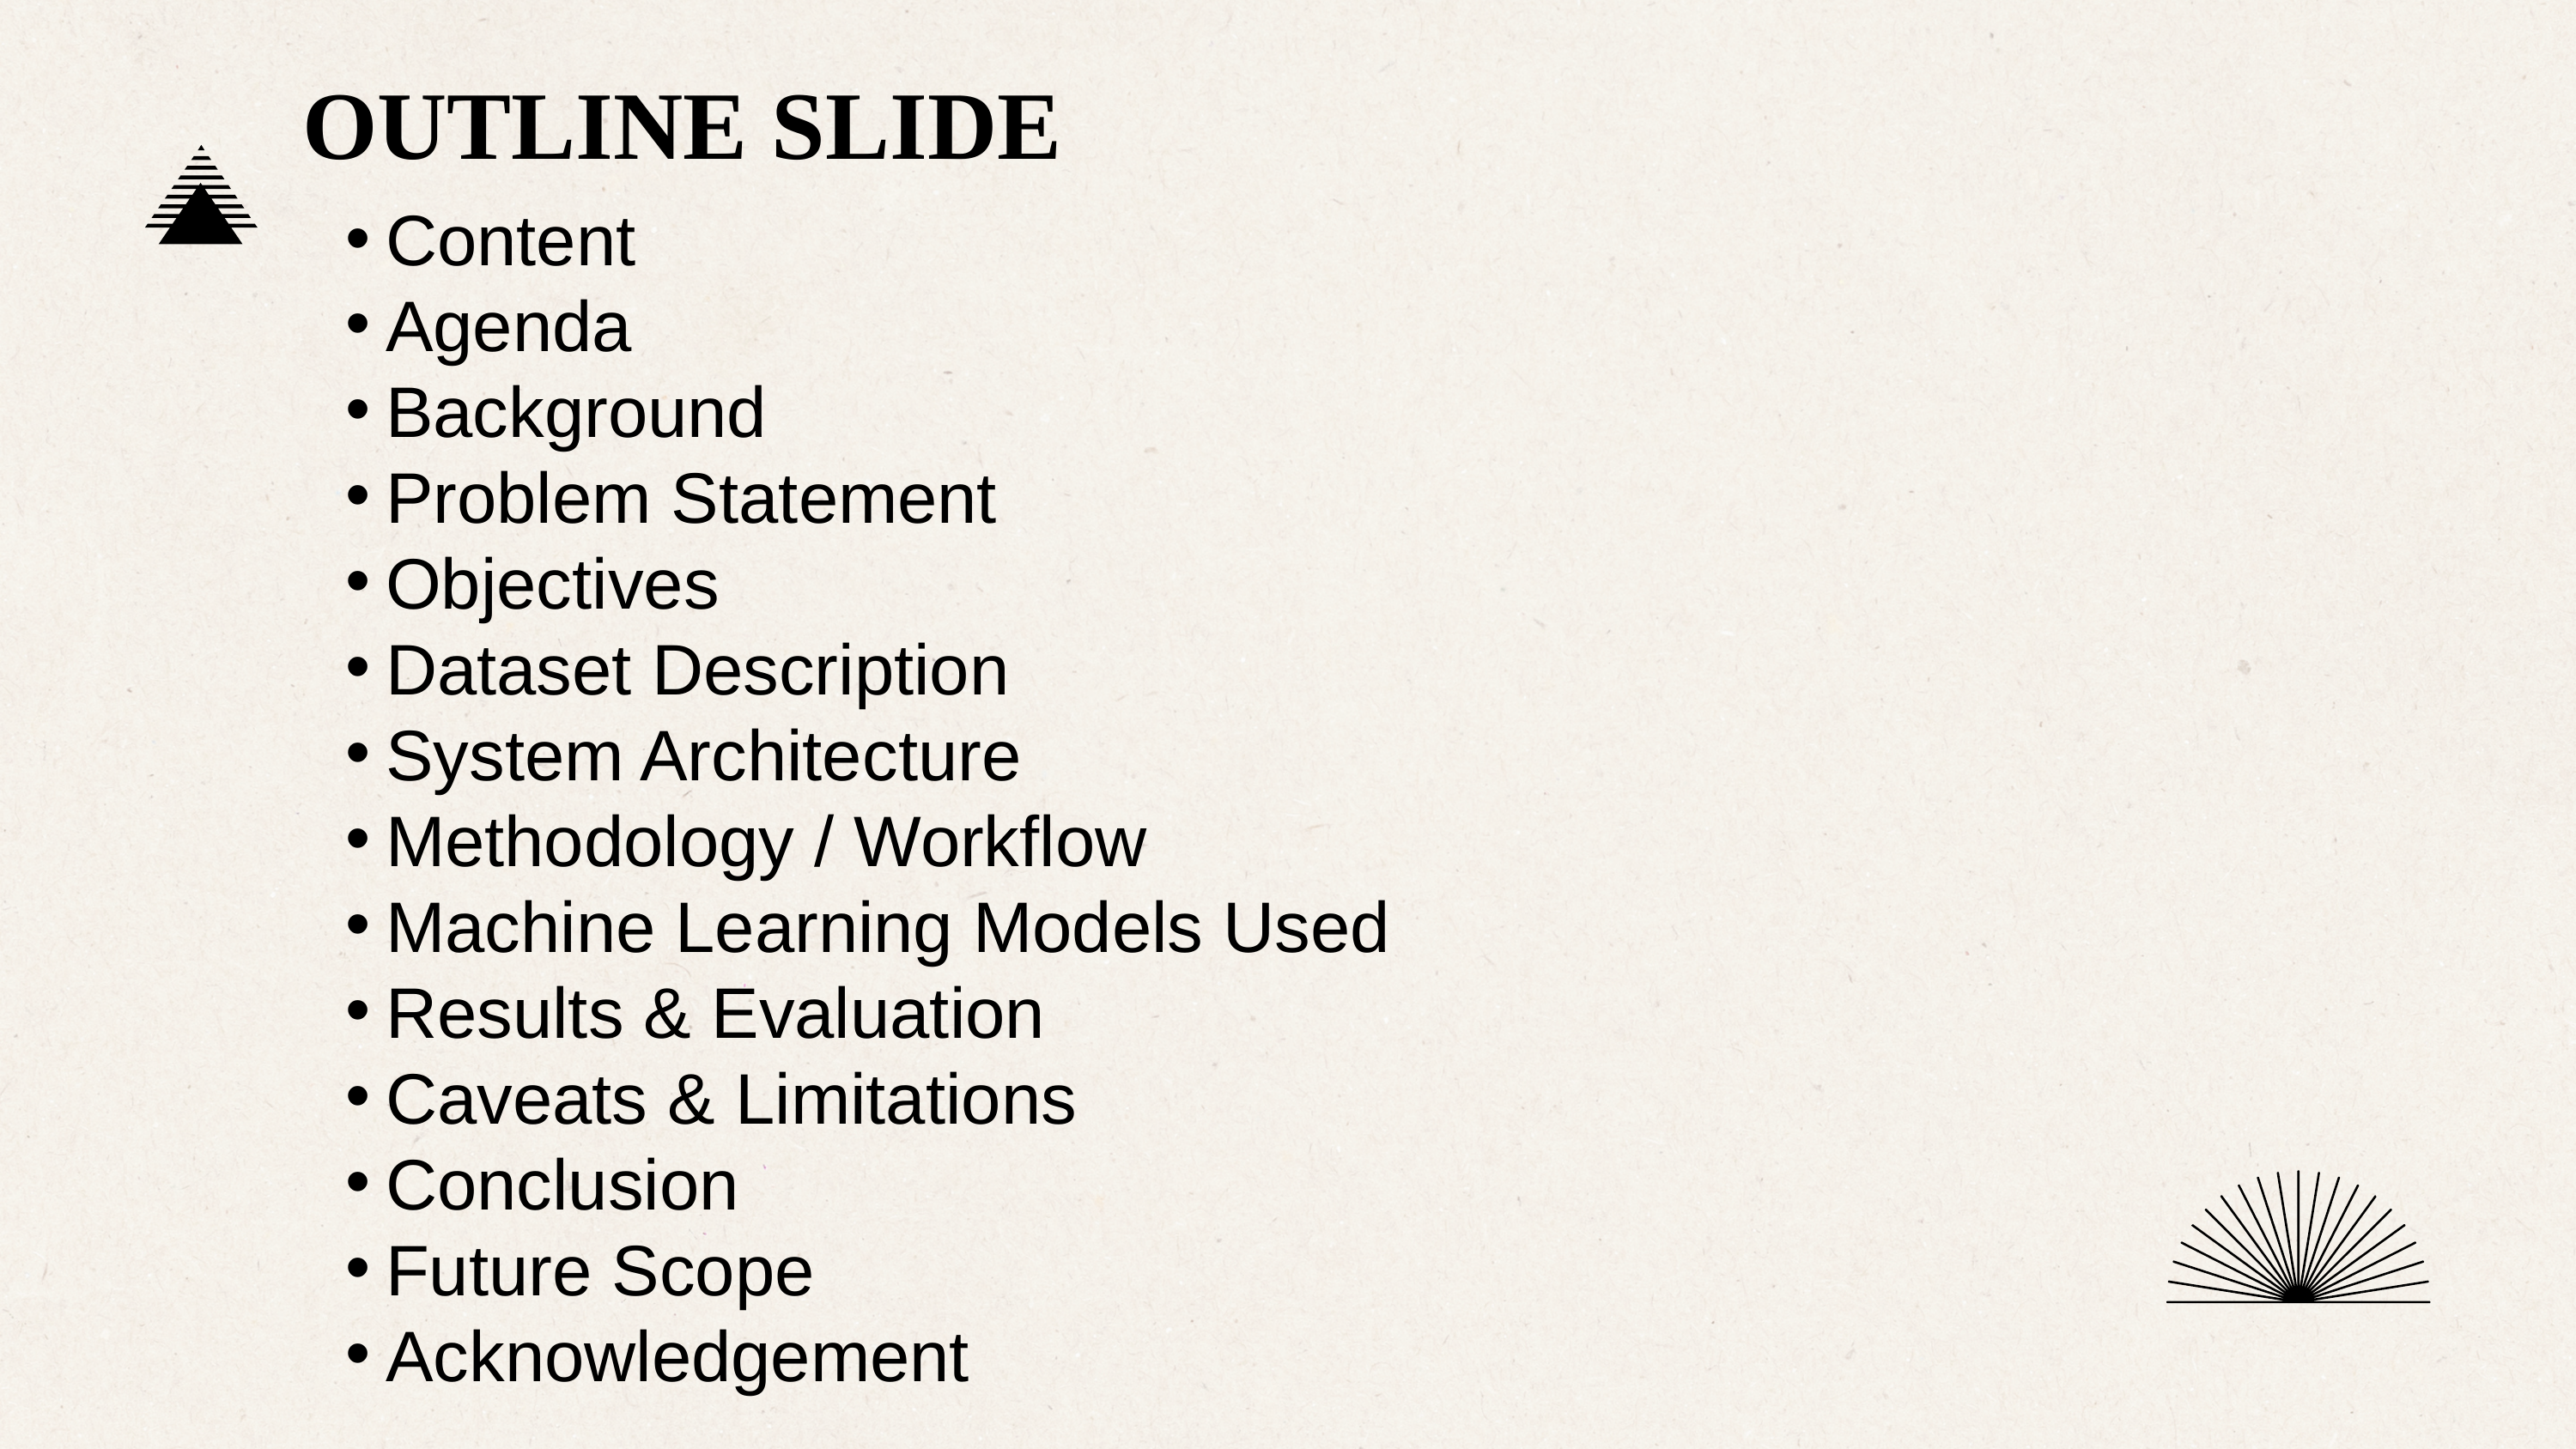

OUTLINE SLIDE
Content
Agenda
Background
Problem Statement
Objectives
Dataset Description
System Architecture
Methodology / Workflow
Machine Learning Models Used
Results & Evaluation
Caveats & Limitations
Conclusion
Future Scope
Acknowledgement